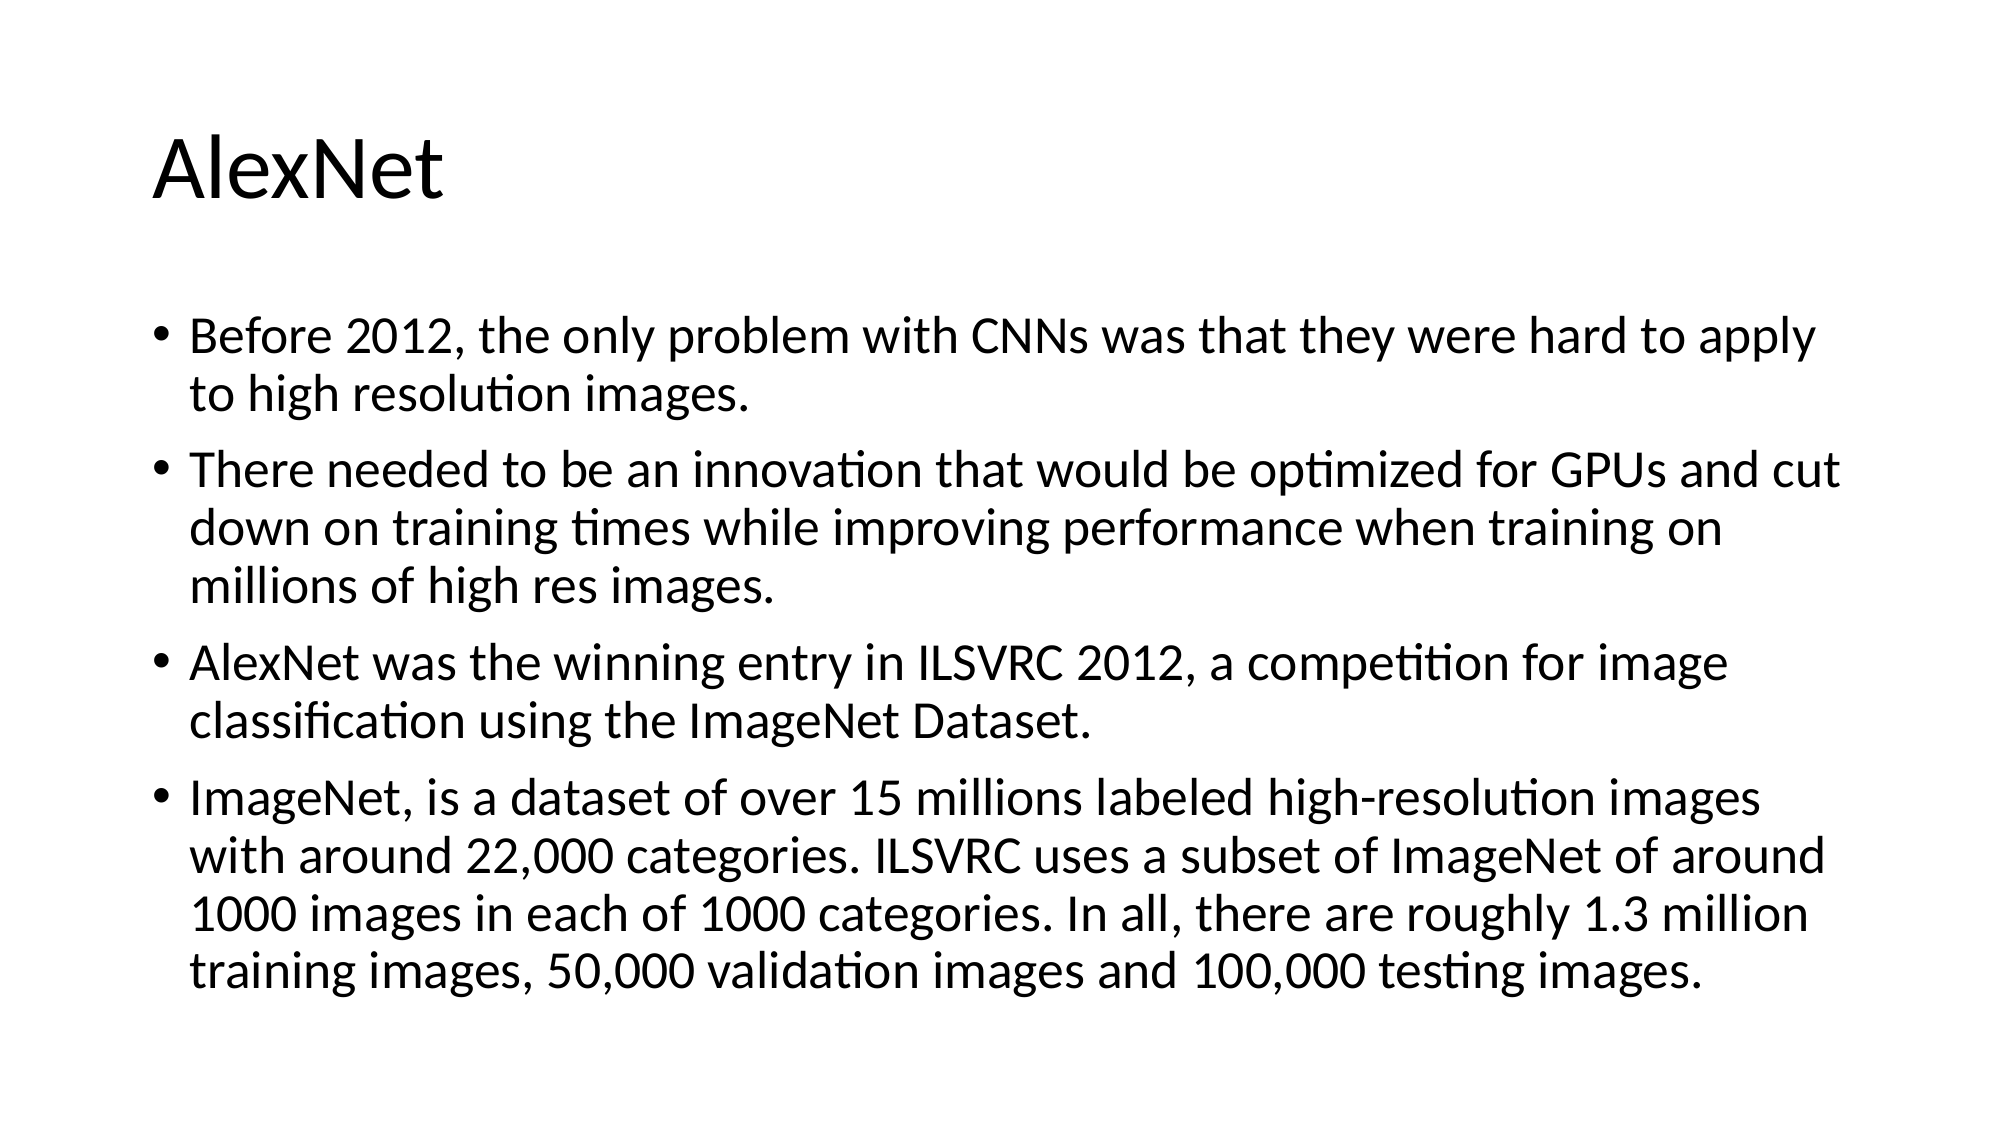

# AlexNet
Before 2012, the only problem with CNNs was that they were hard to apply to high resolution images.
There needed to be an innovation that would be optimized for GPUs and cut down on training times while improving performance when training on millions of high res images.
AlexNet was the winning entry in ILSVRC 2012, a competition for image classification using the ImageNet Dataset.
ImageNet, is a dataset of over 15 millions labeled high-resolution images with around 22,000 categories. ILSVRC uses a subset of ImageNet of around 1000 images in each of 1000 categories. In all, there are roughly 1.3 million training images, 50,000 validation images and 100,000 testing images.